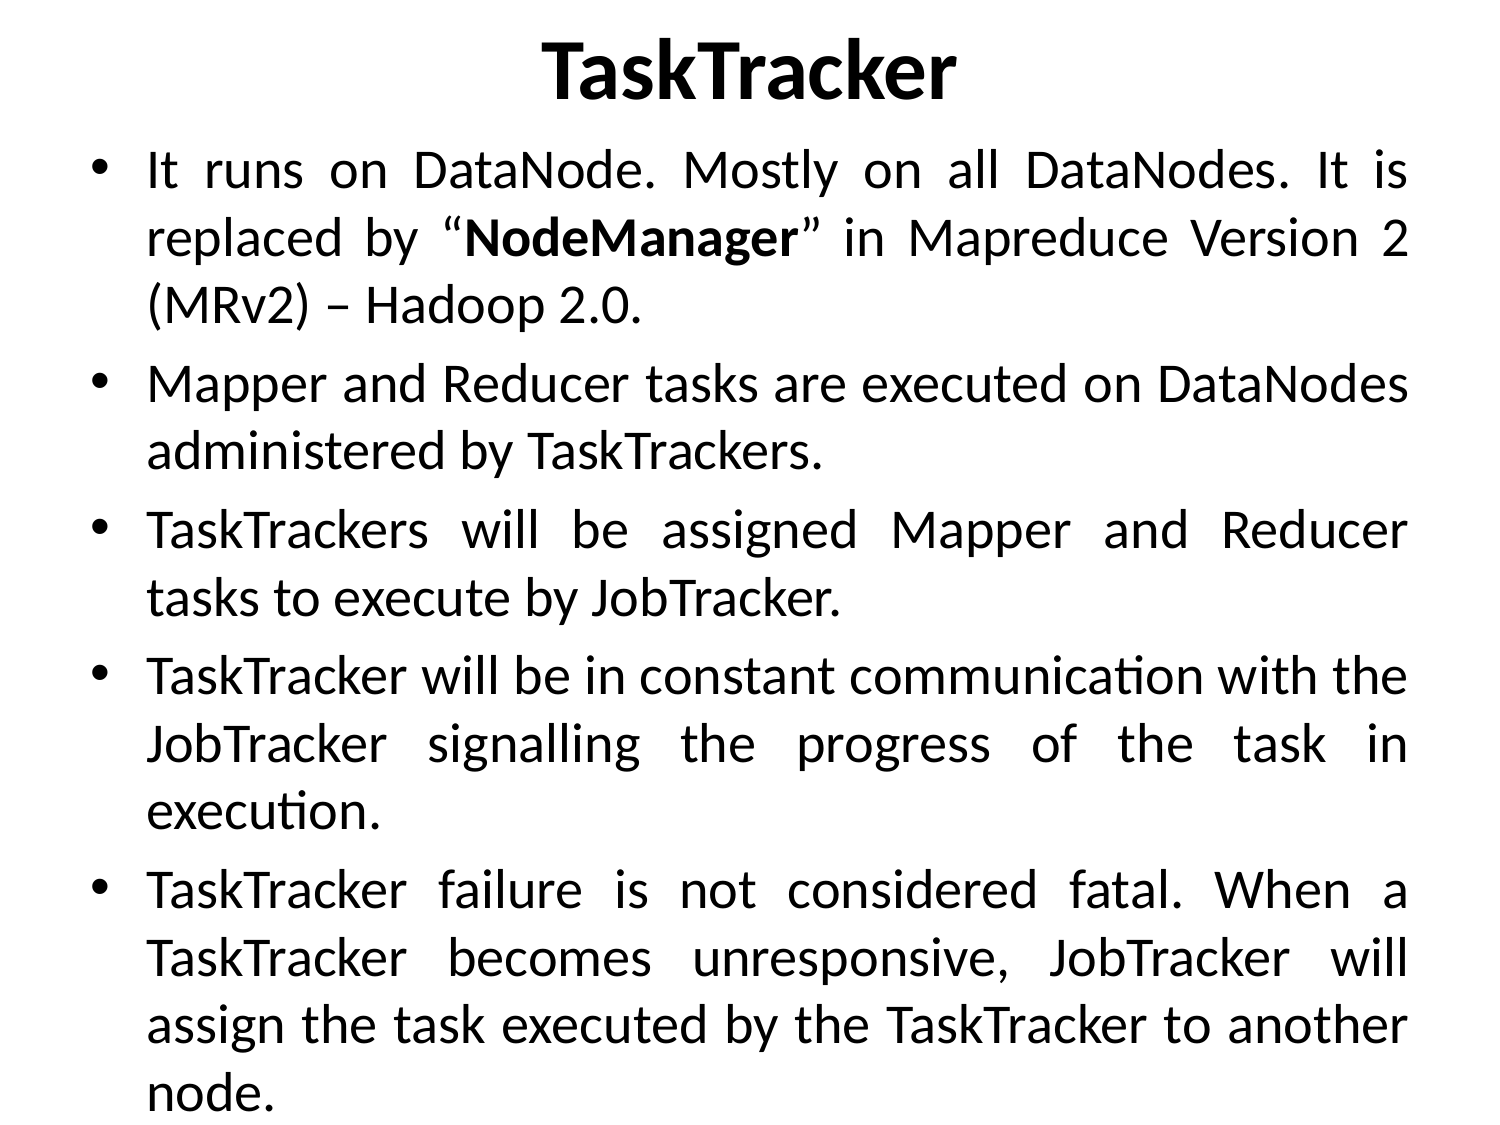

# TaskTracker
It runs on DataNode. Mostly on all DataNodes. It is replaced by “NodeManager” in Mapreduce Version 2 (MRv2) – Hadoop 2.0.
Mapper and Reducer tasks are executed on DataNodes administered by TaskTrackers.
TaskTrackers will be assigned Mapper and Reducer tasks to execute by JobTracker.
TaskTracker will be in constant communication with the JobTracker signalling the progress of the task in execution.
TaskTracker failure is not considered fatal. When a TaskTracker becomes unresponsive, JobTracker will assign the task executed by the TaskTracker to another node.